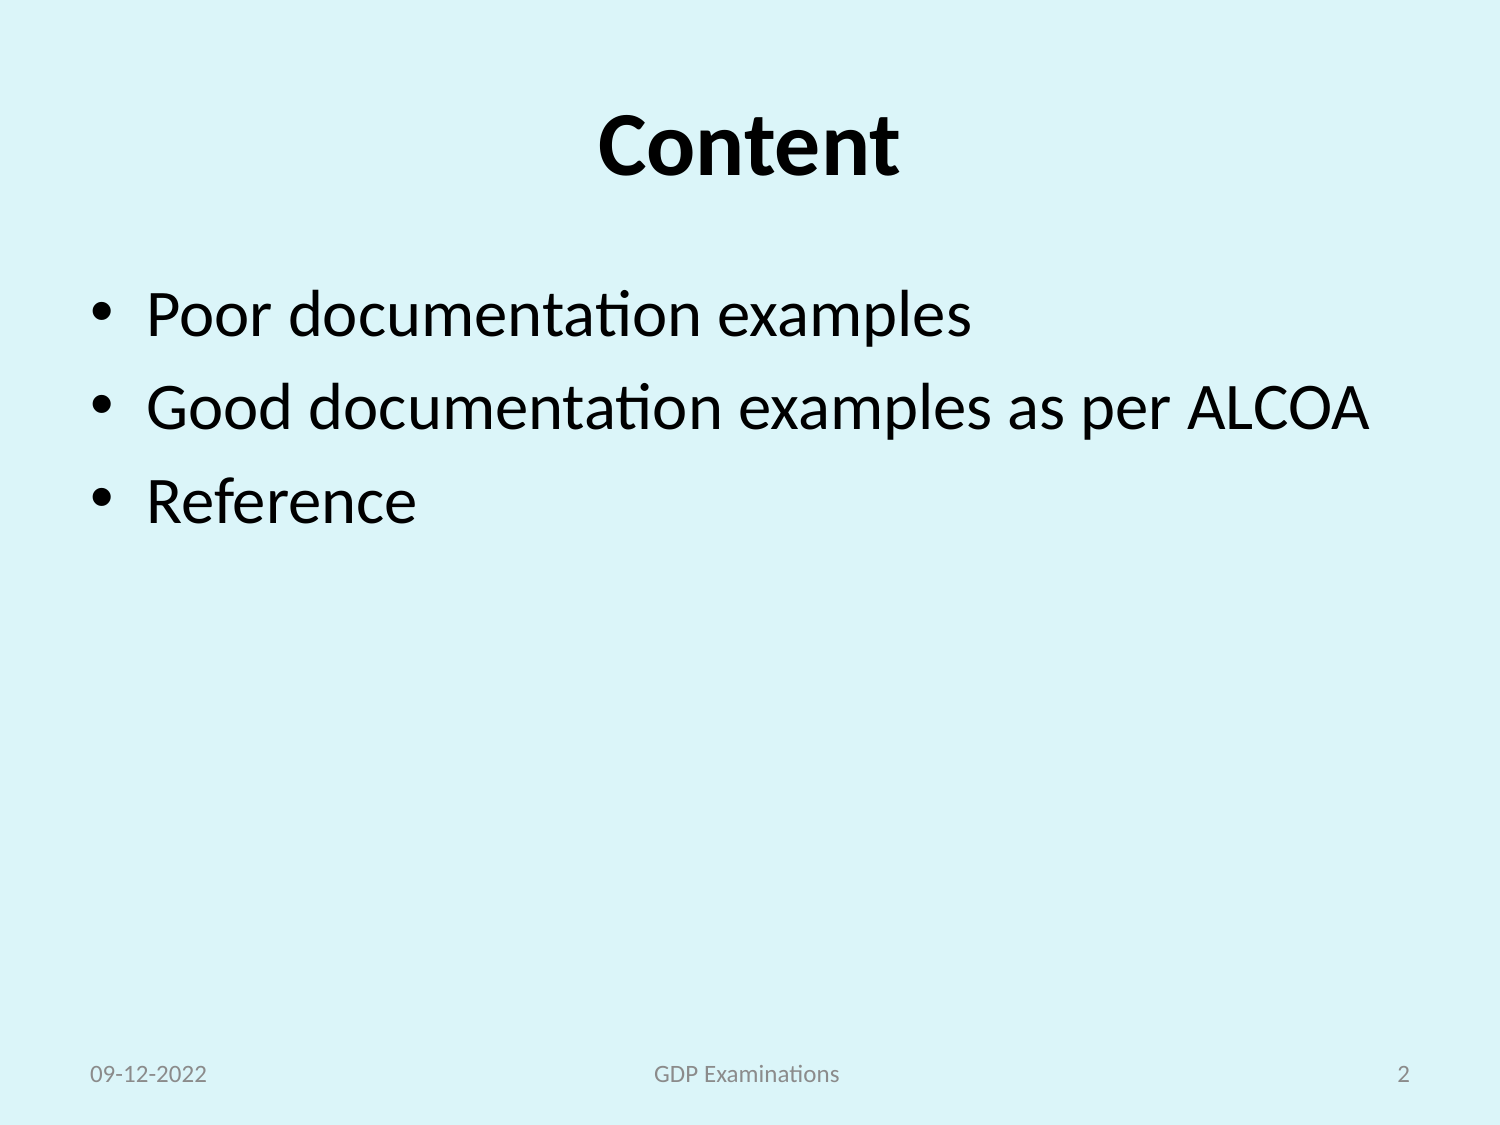

# Content
Poor documentation examples
Good documentation examples as per ALCOA
Reference

09-12-2022
GDP Examinations
2